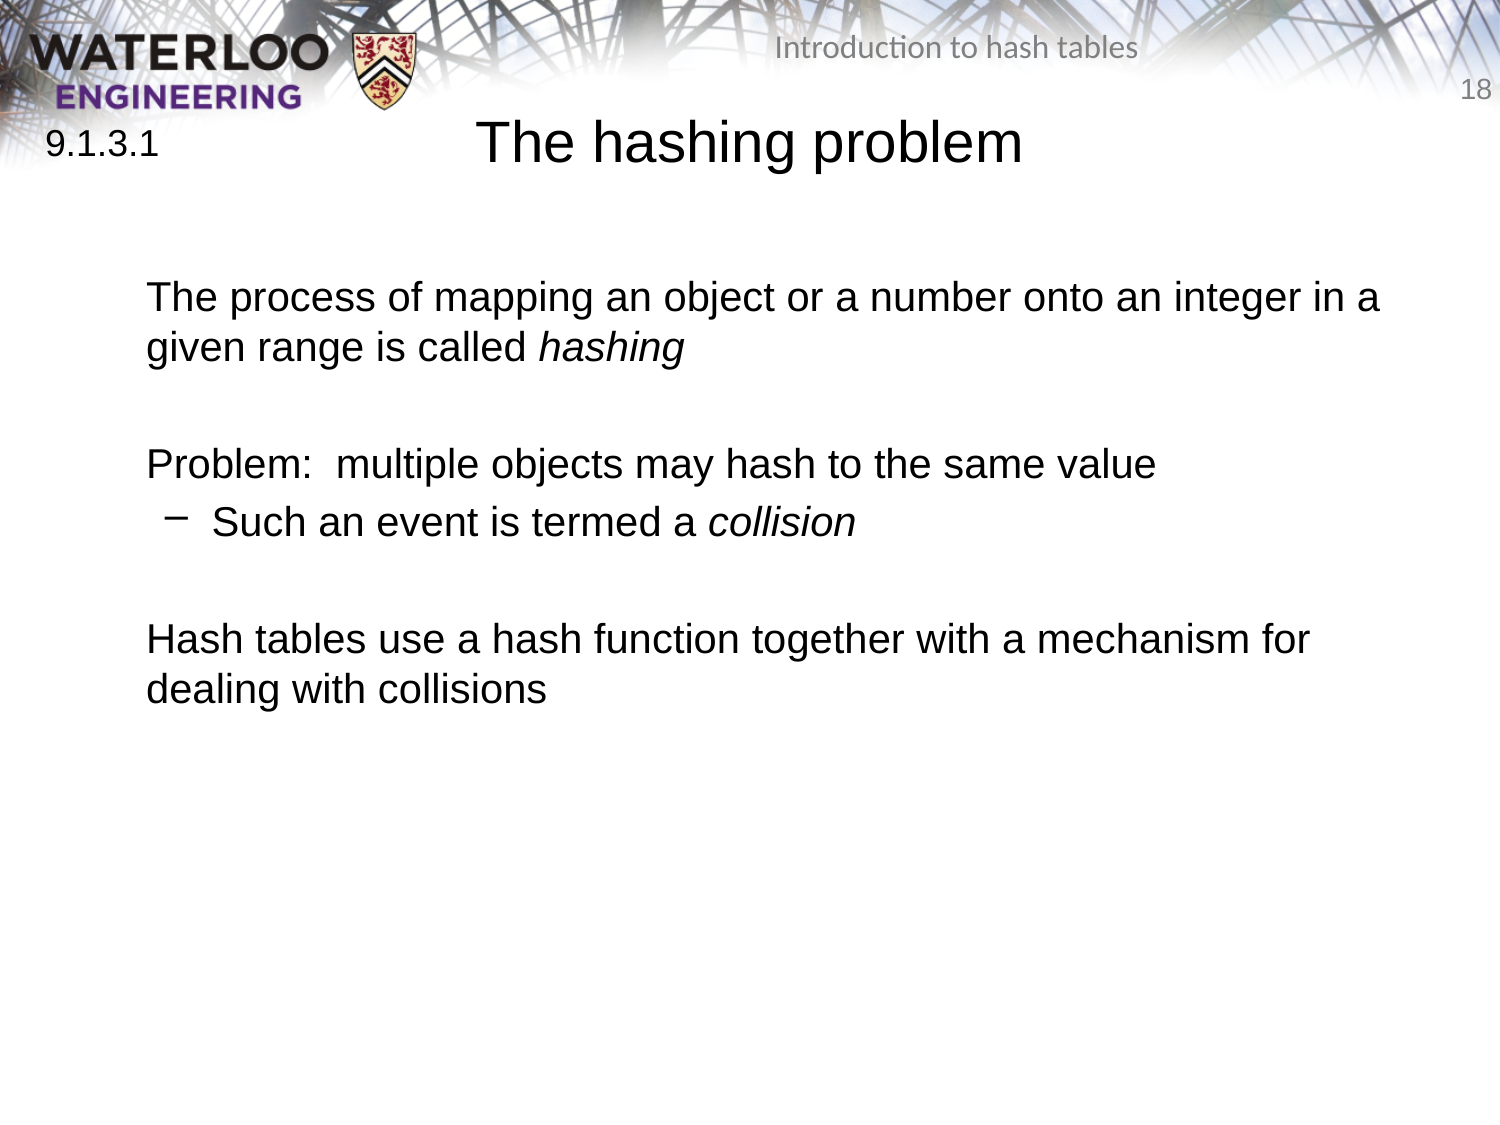

# The hashing problem
9.1.3.1
	The process of mapping an object or a number onto an integer in a given range is called hashing

	Problem:  multiple objects may hash to the same value
Such an event is termed a collision

	Hash tables use a hash function together with a mechanism for dealing with collisions